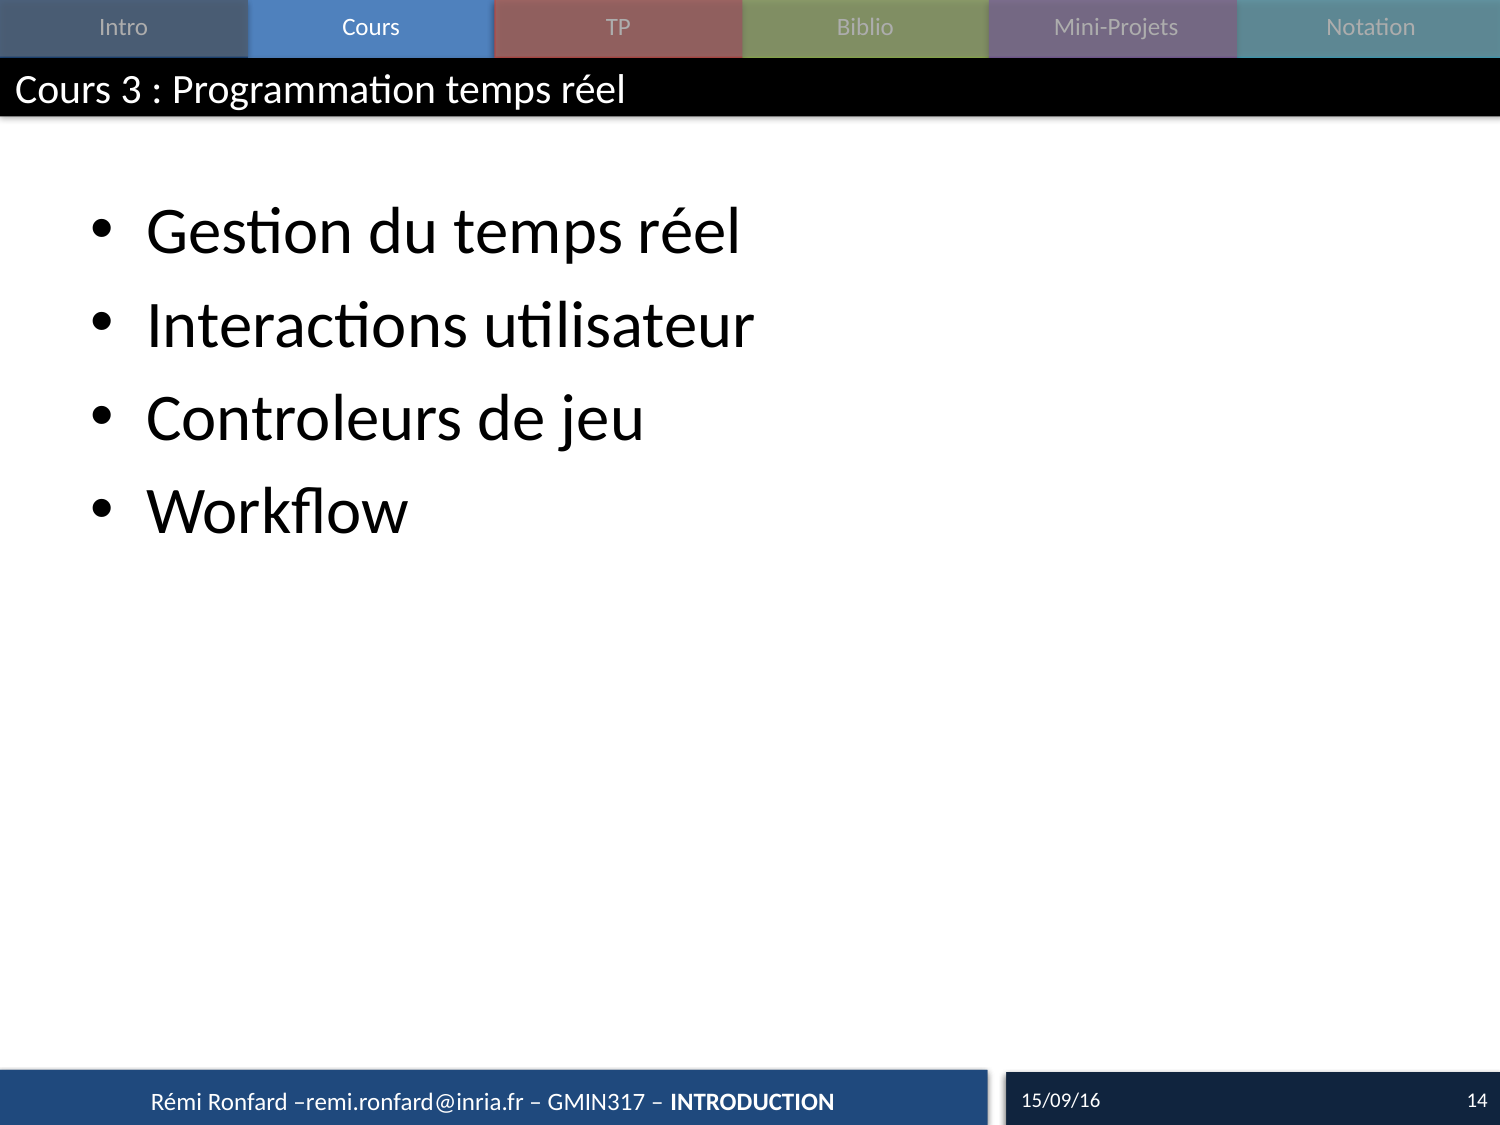

# Cours 3 : Programmation temps réel
Gestion du temps réel
Interactions utilisateur
Controleurs de jeu
Workflow

15/09/16
14
Rémi Ronfard –remi.ronfard@inria.fr – GMIN317 – INTRODUCTION